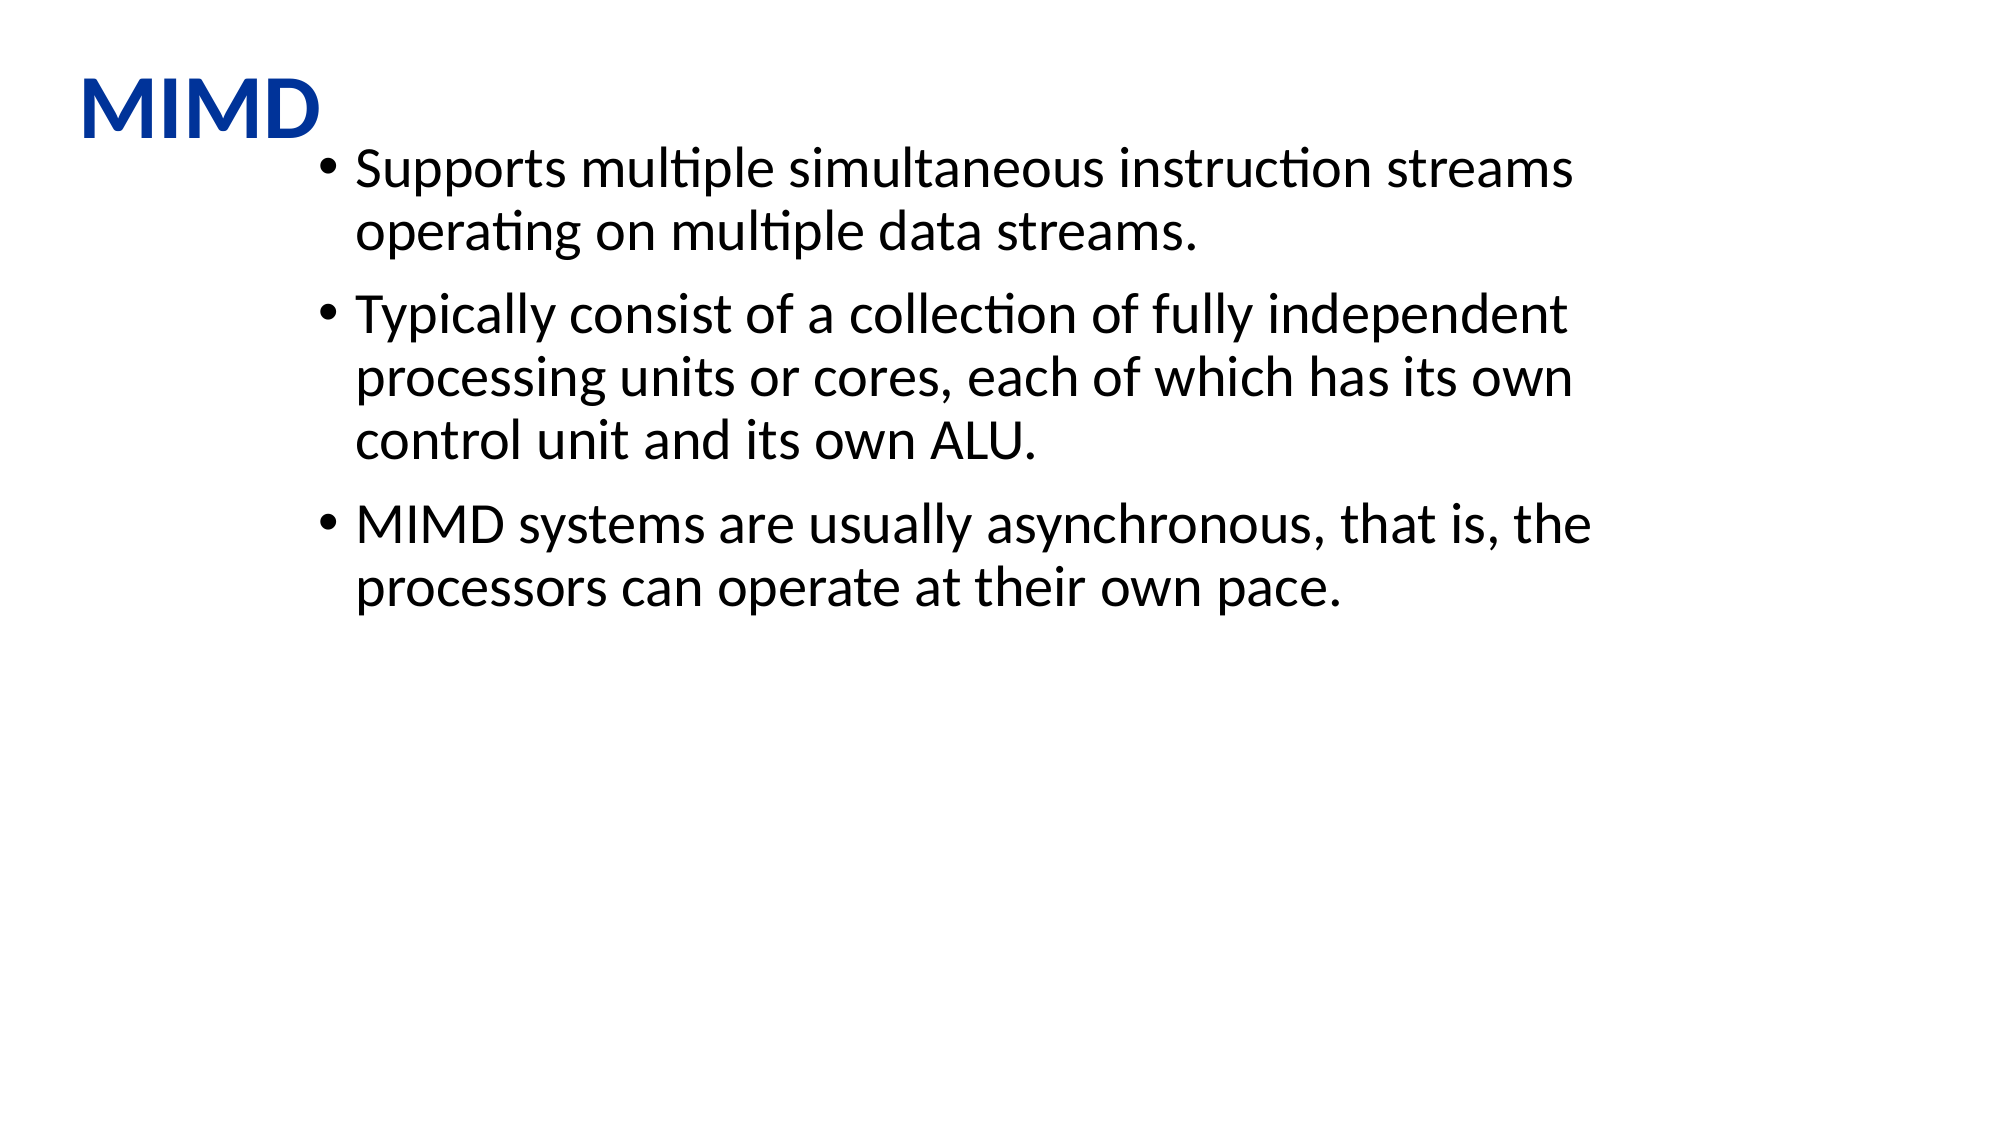

# MIMD
Supports multiple simultaneous instruction streams operating on multiple data streams.
Typically consist of a collection of fully independent processing units or cores, each of which has its own control unit and its own ALU.
MIMD systems are usually asynchronous, that is, the processors can operate at their own pace.